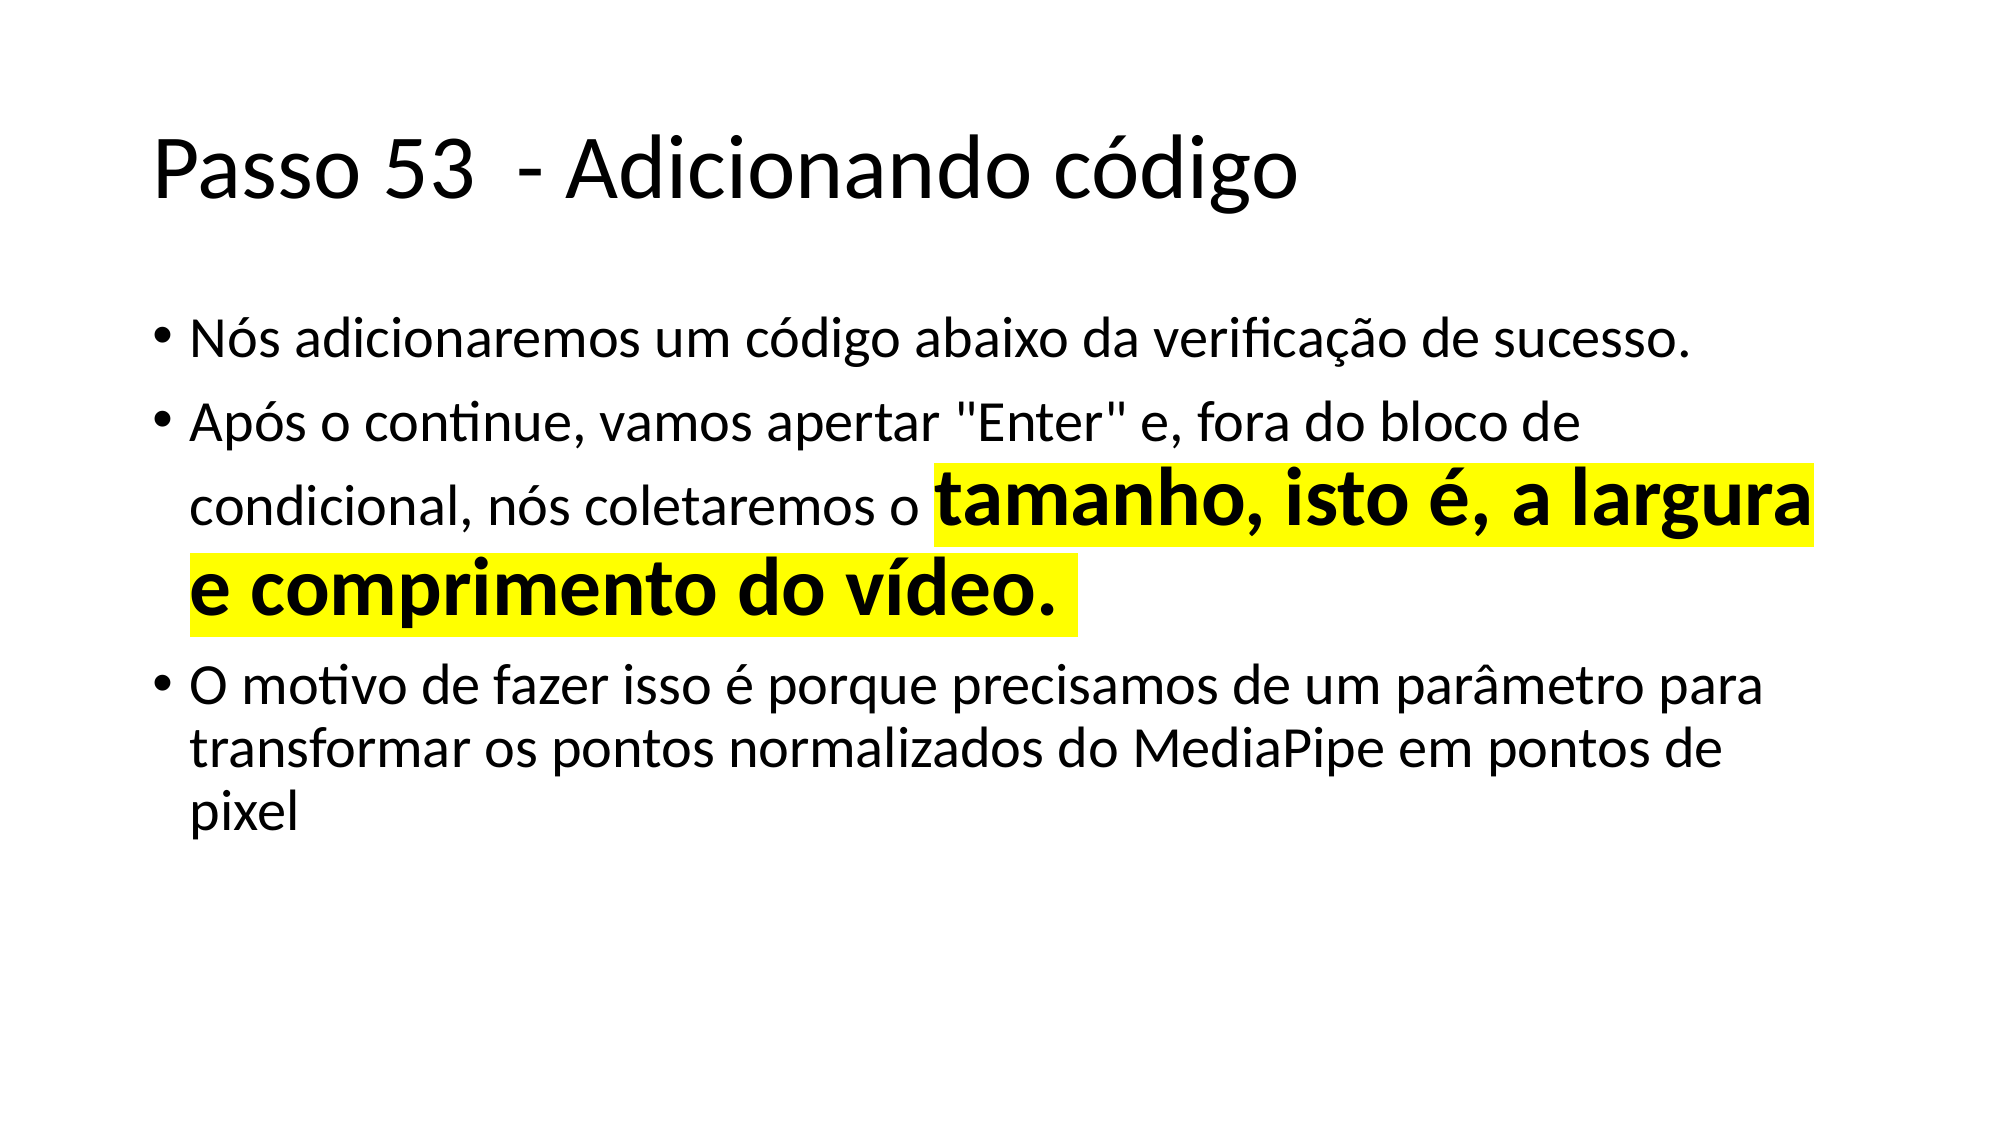

# Passo 53  - Adicionando código
Nós adicionaremos um código abaixo da verificação de sucesso.
Após o continue, vamos apertar "Enter" e, fora do bloco de condicional, nós coletaremos o tamanho, isto é, a largura e comprimento do vídeo.
O motivo de fazer isso é porque precisamos de um parâmetro para transformar os pontos normalizados do MediaPipe em pontos de pixel